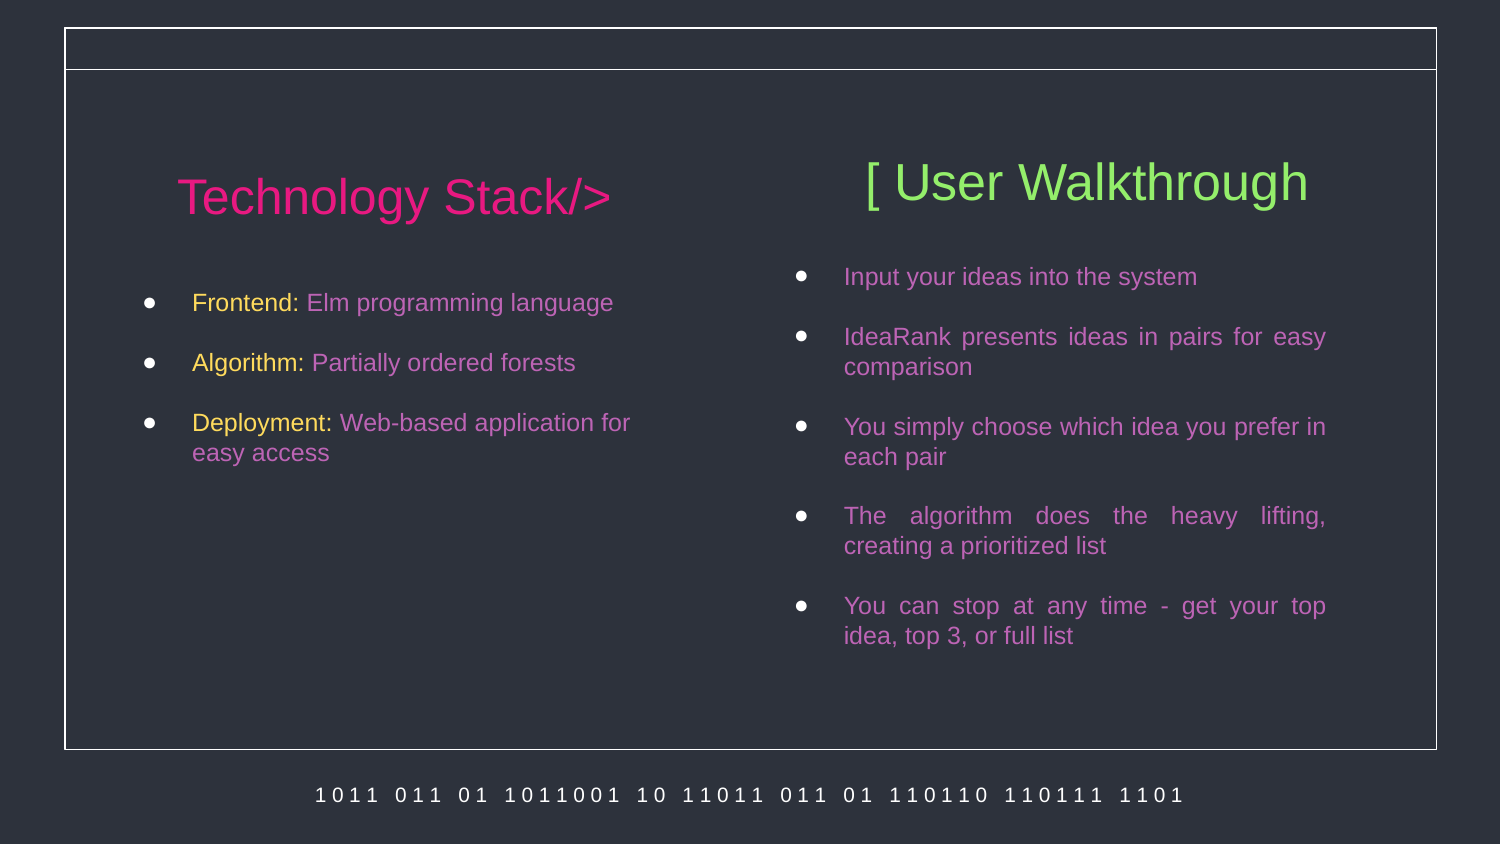

[ User Walkthrough
Technology Stack/>
Input your ideas into the system

IdeaRank presents ideas in pairs for easy comparison

You simply choose which idea you prefer in each pair

The algorithm does the heavy lifting, creating a prioritized list

You can stop at any time - get your top idea, top 3, or full list

Frontend: Elm programming language

Algorithm: Partially ordered forests

Deployment: Web-based application for easy access